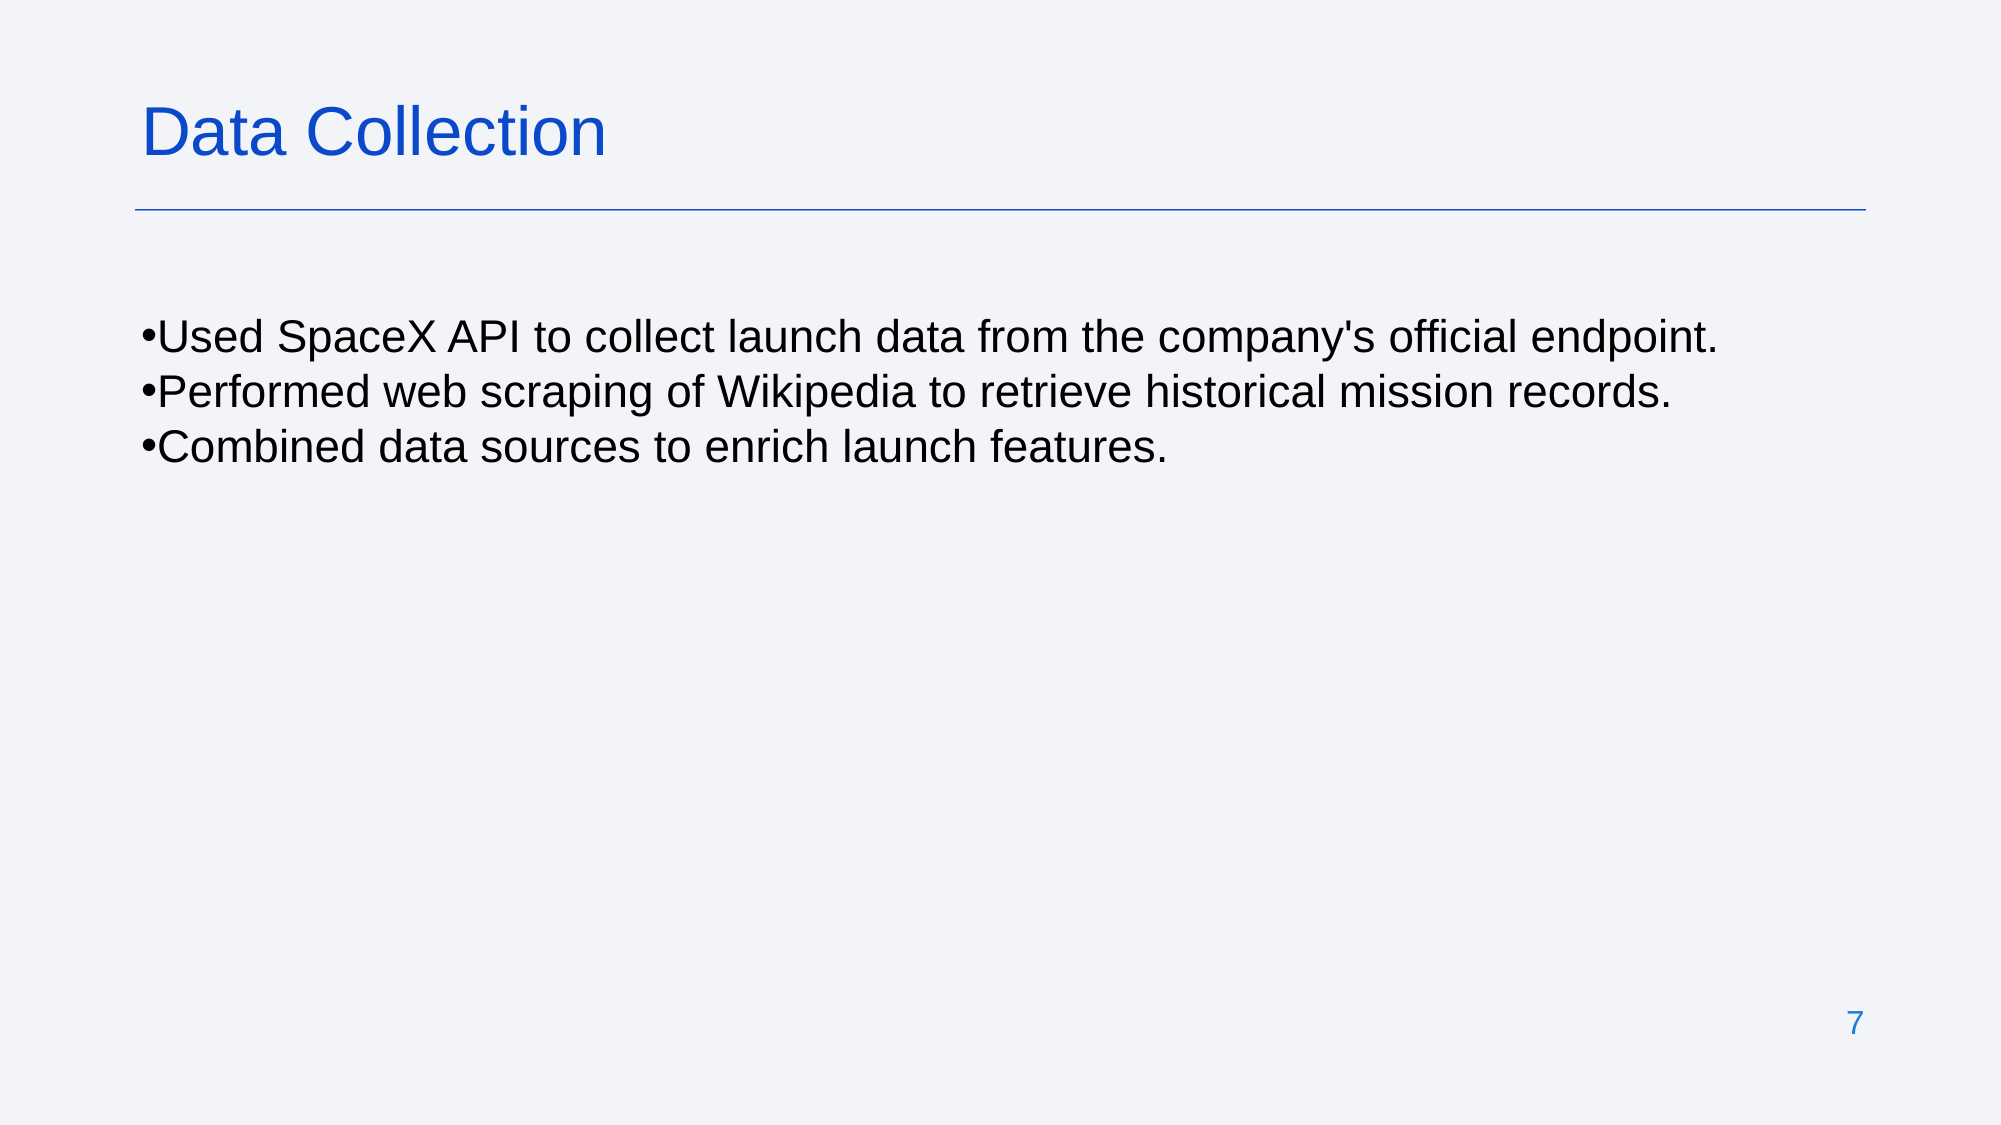

Data Collection
Used SpaceX API to collect launch data from the company's official endpoint.
Performed web scraping of Wikipedia to retrieve historical mission records.
Combined data sources to enrich launch features.
7